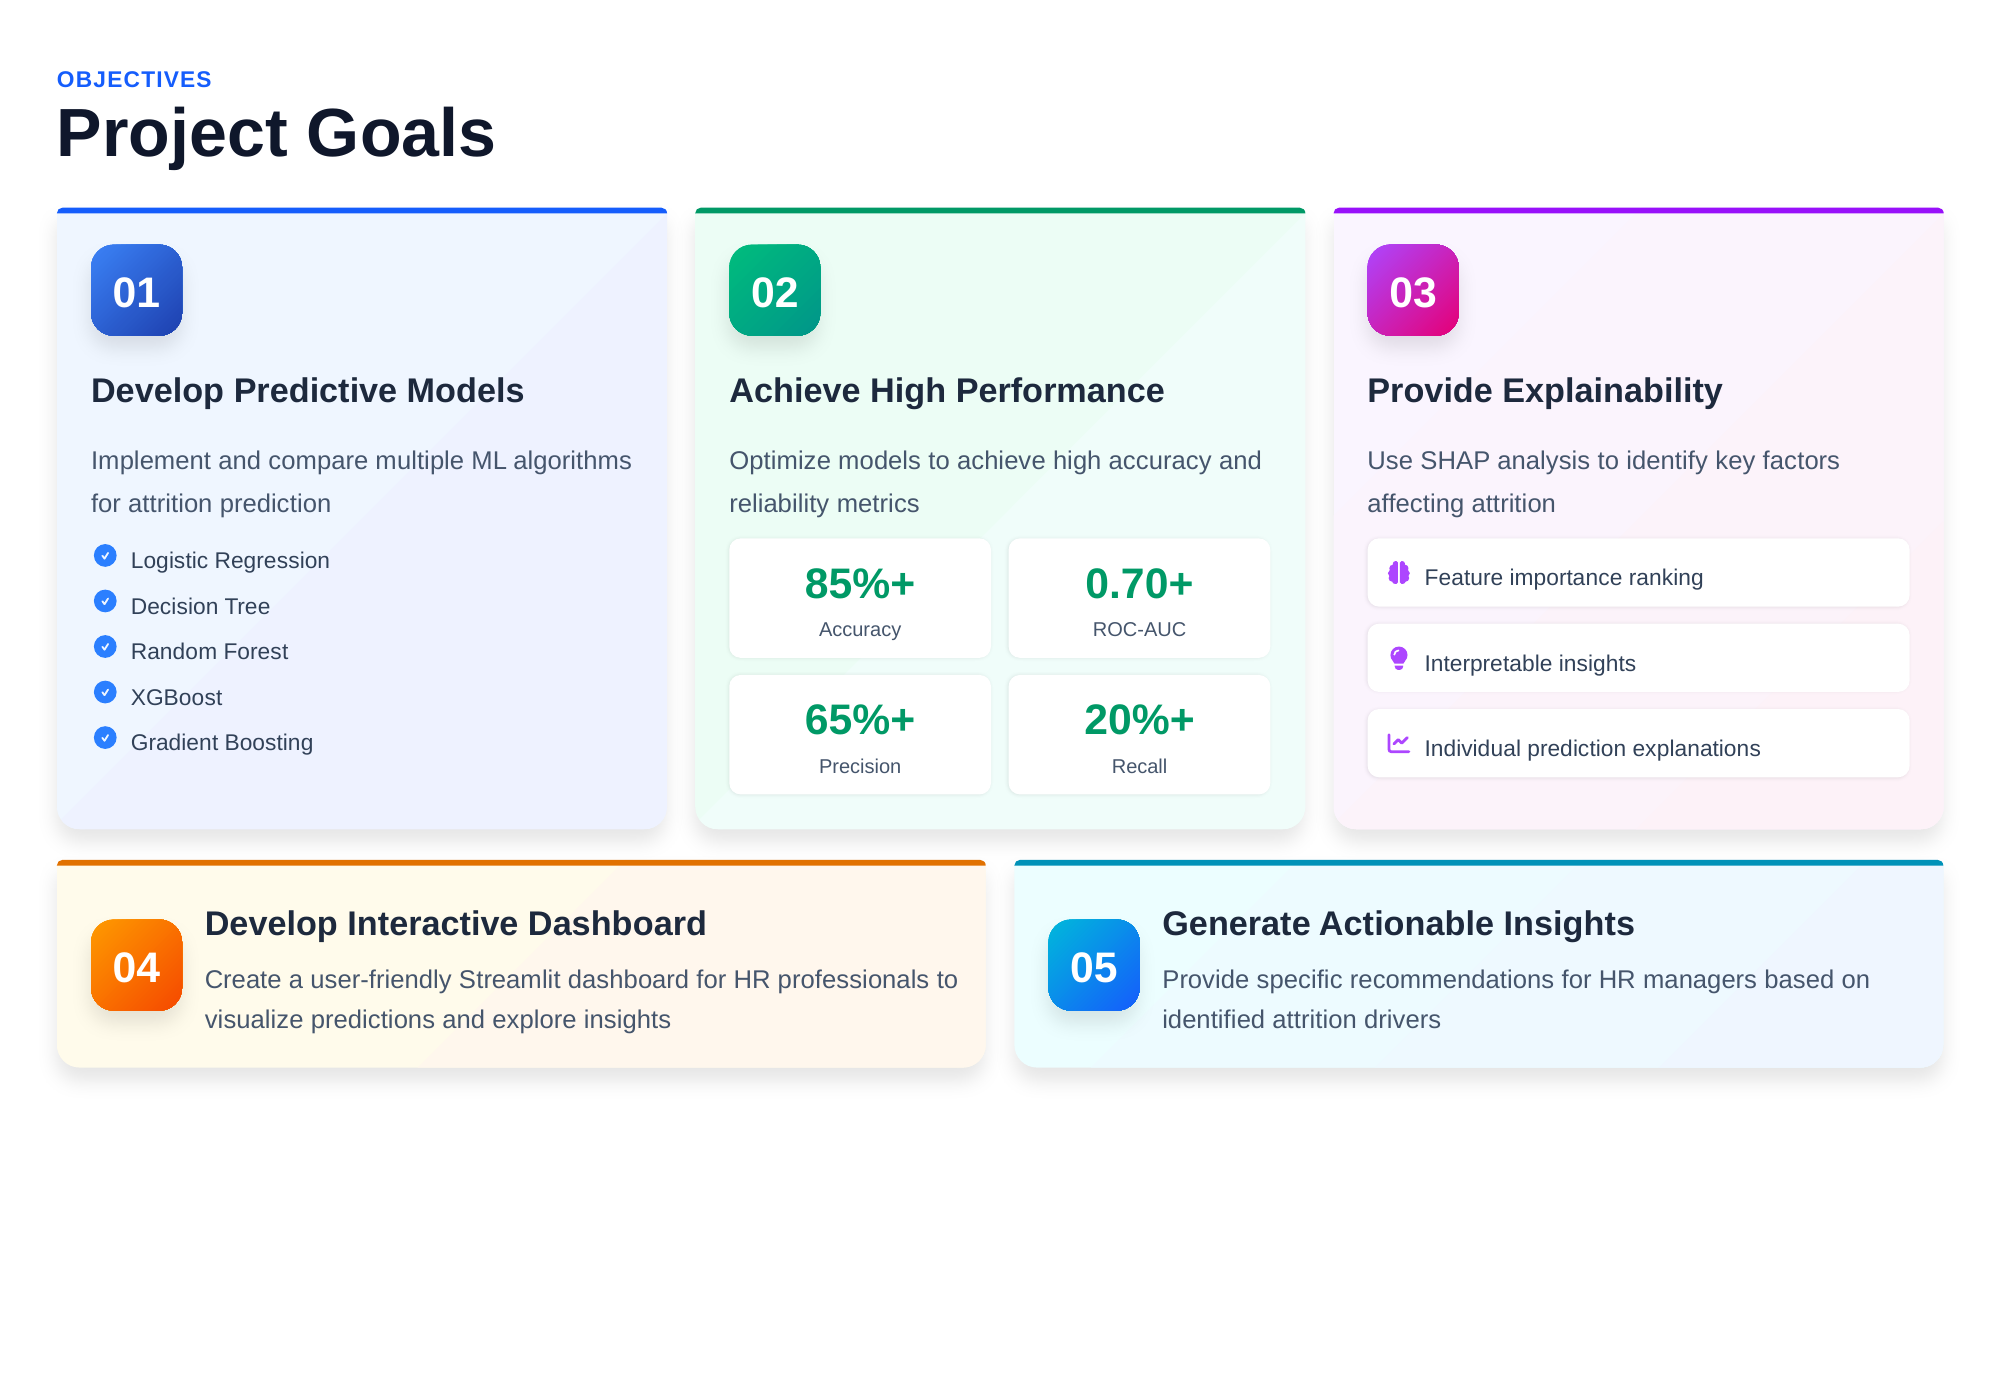

OBJECTIVES
Project Goals

01
02
03
Develop Predictive Models
Achieve High Performance
Provide Explainability
Implement and compare multiple ML algorithms for attrition prediction
Optimize models to achieve high accuracy and reliability metrics
Use SHAP analysis to identify key factors affecting attrition
Logistic Regression

85%+
0.70+
Feature importance ranking

Decision Tree

Accuracy
ROC-AUC

Random Forest

Interpretable insights

XGBoost

65%+
20%+

Gradient Boosting

Individual prediction explanations

Precision
Recall

Develop Interactive Dashboard
Generate Actionable Insights

04
05
Create a user-friendly Streamlit dashboard for HR professionals to visualize predictions and explore insights
Provide specific recommendations for HR managers based on identified attrition drivers